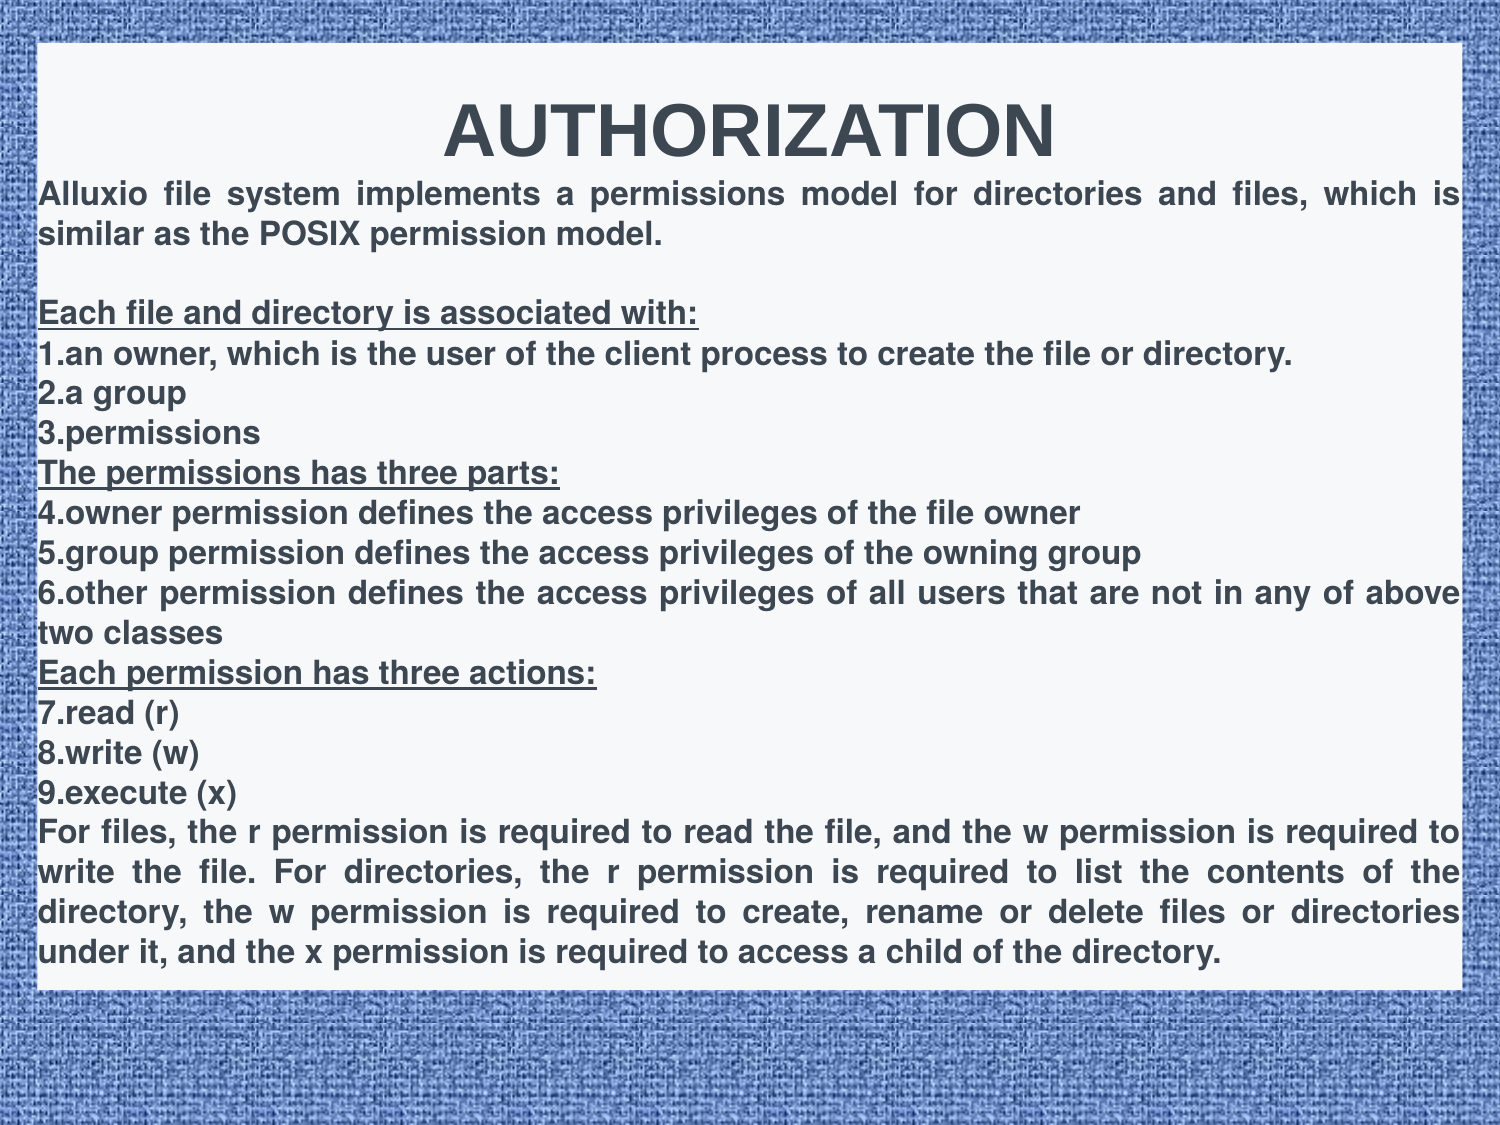

AUTHORIZATION
Alluxio file system implements a permissions model for directories and files, which is similar as the POSIX permission model.

Each file and directory is associated with:
an owner, which is the user of the client process to create the file or directory.
a group
permissions
The permissions has three parts:
owner permission defines the access privileges of the file owner
group permission defines the access privileges of the owning group
other permission defines the access privileges of all users that are not in any of above two classes
Each permission has three actions:
read (r)
write (w)
execute (x)
For files, the r permission is required to read the file, and the w permission is required to write the file. For directories, the r permission is required to list the contents of the directory, the w permission is required to create, rename or delete files or directories under it, and the x permission is required to access a child of the directory.